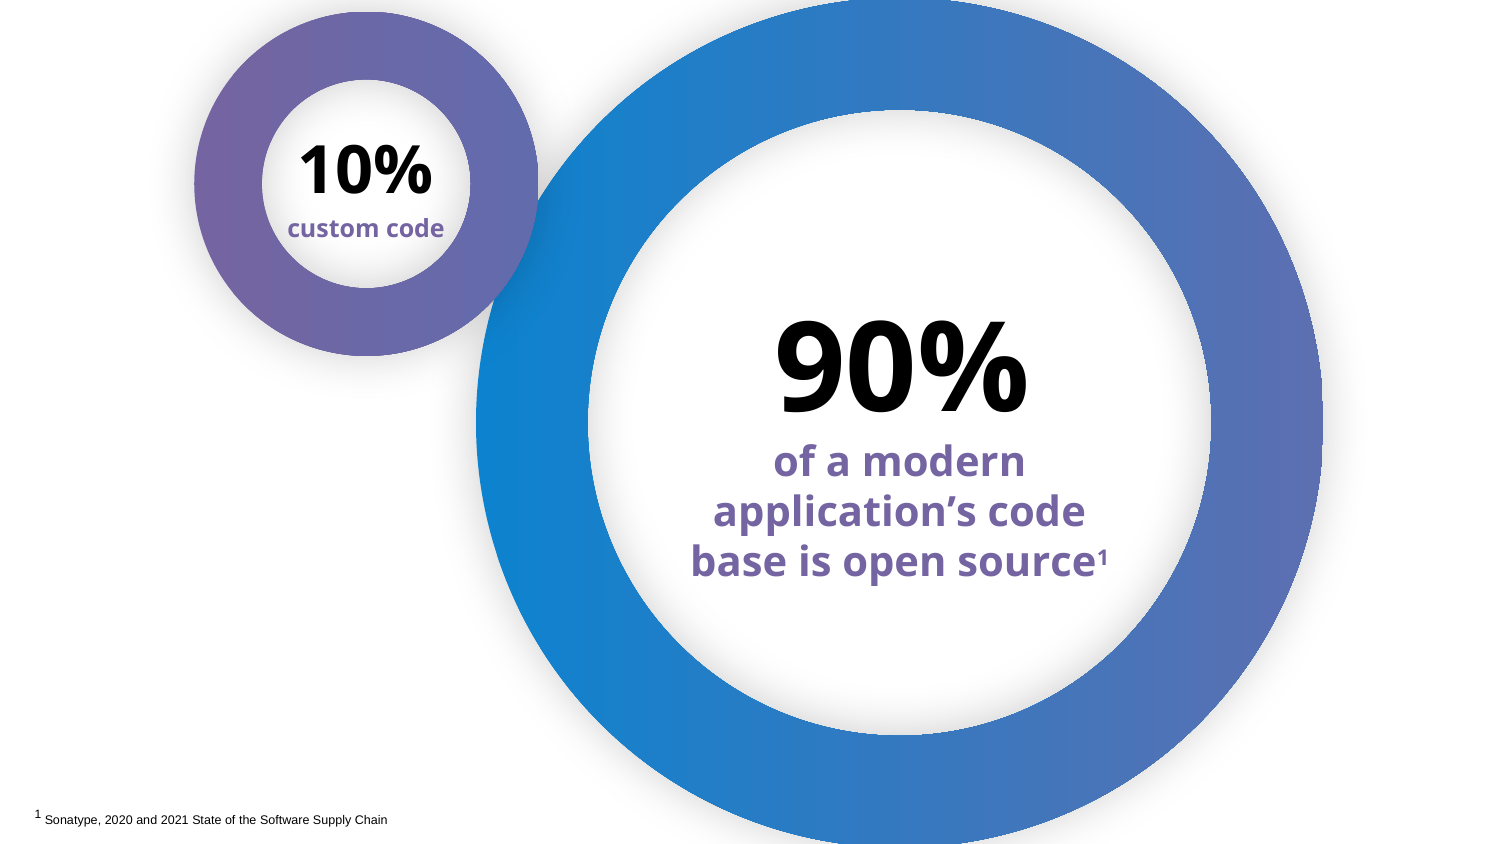

10%
custom code
90%
of a modern application’s code base is open source1
1 Sonatype, 2020 and 2021 State of the Software Supply Chain